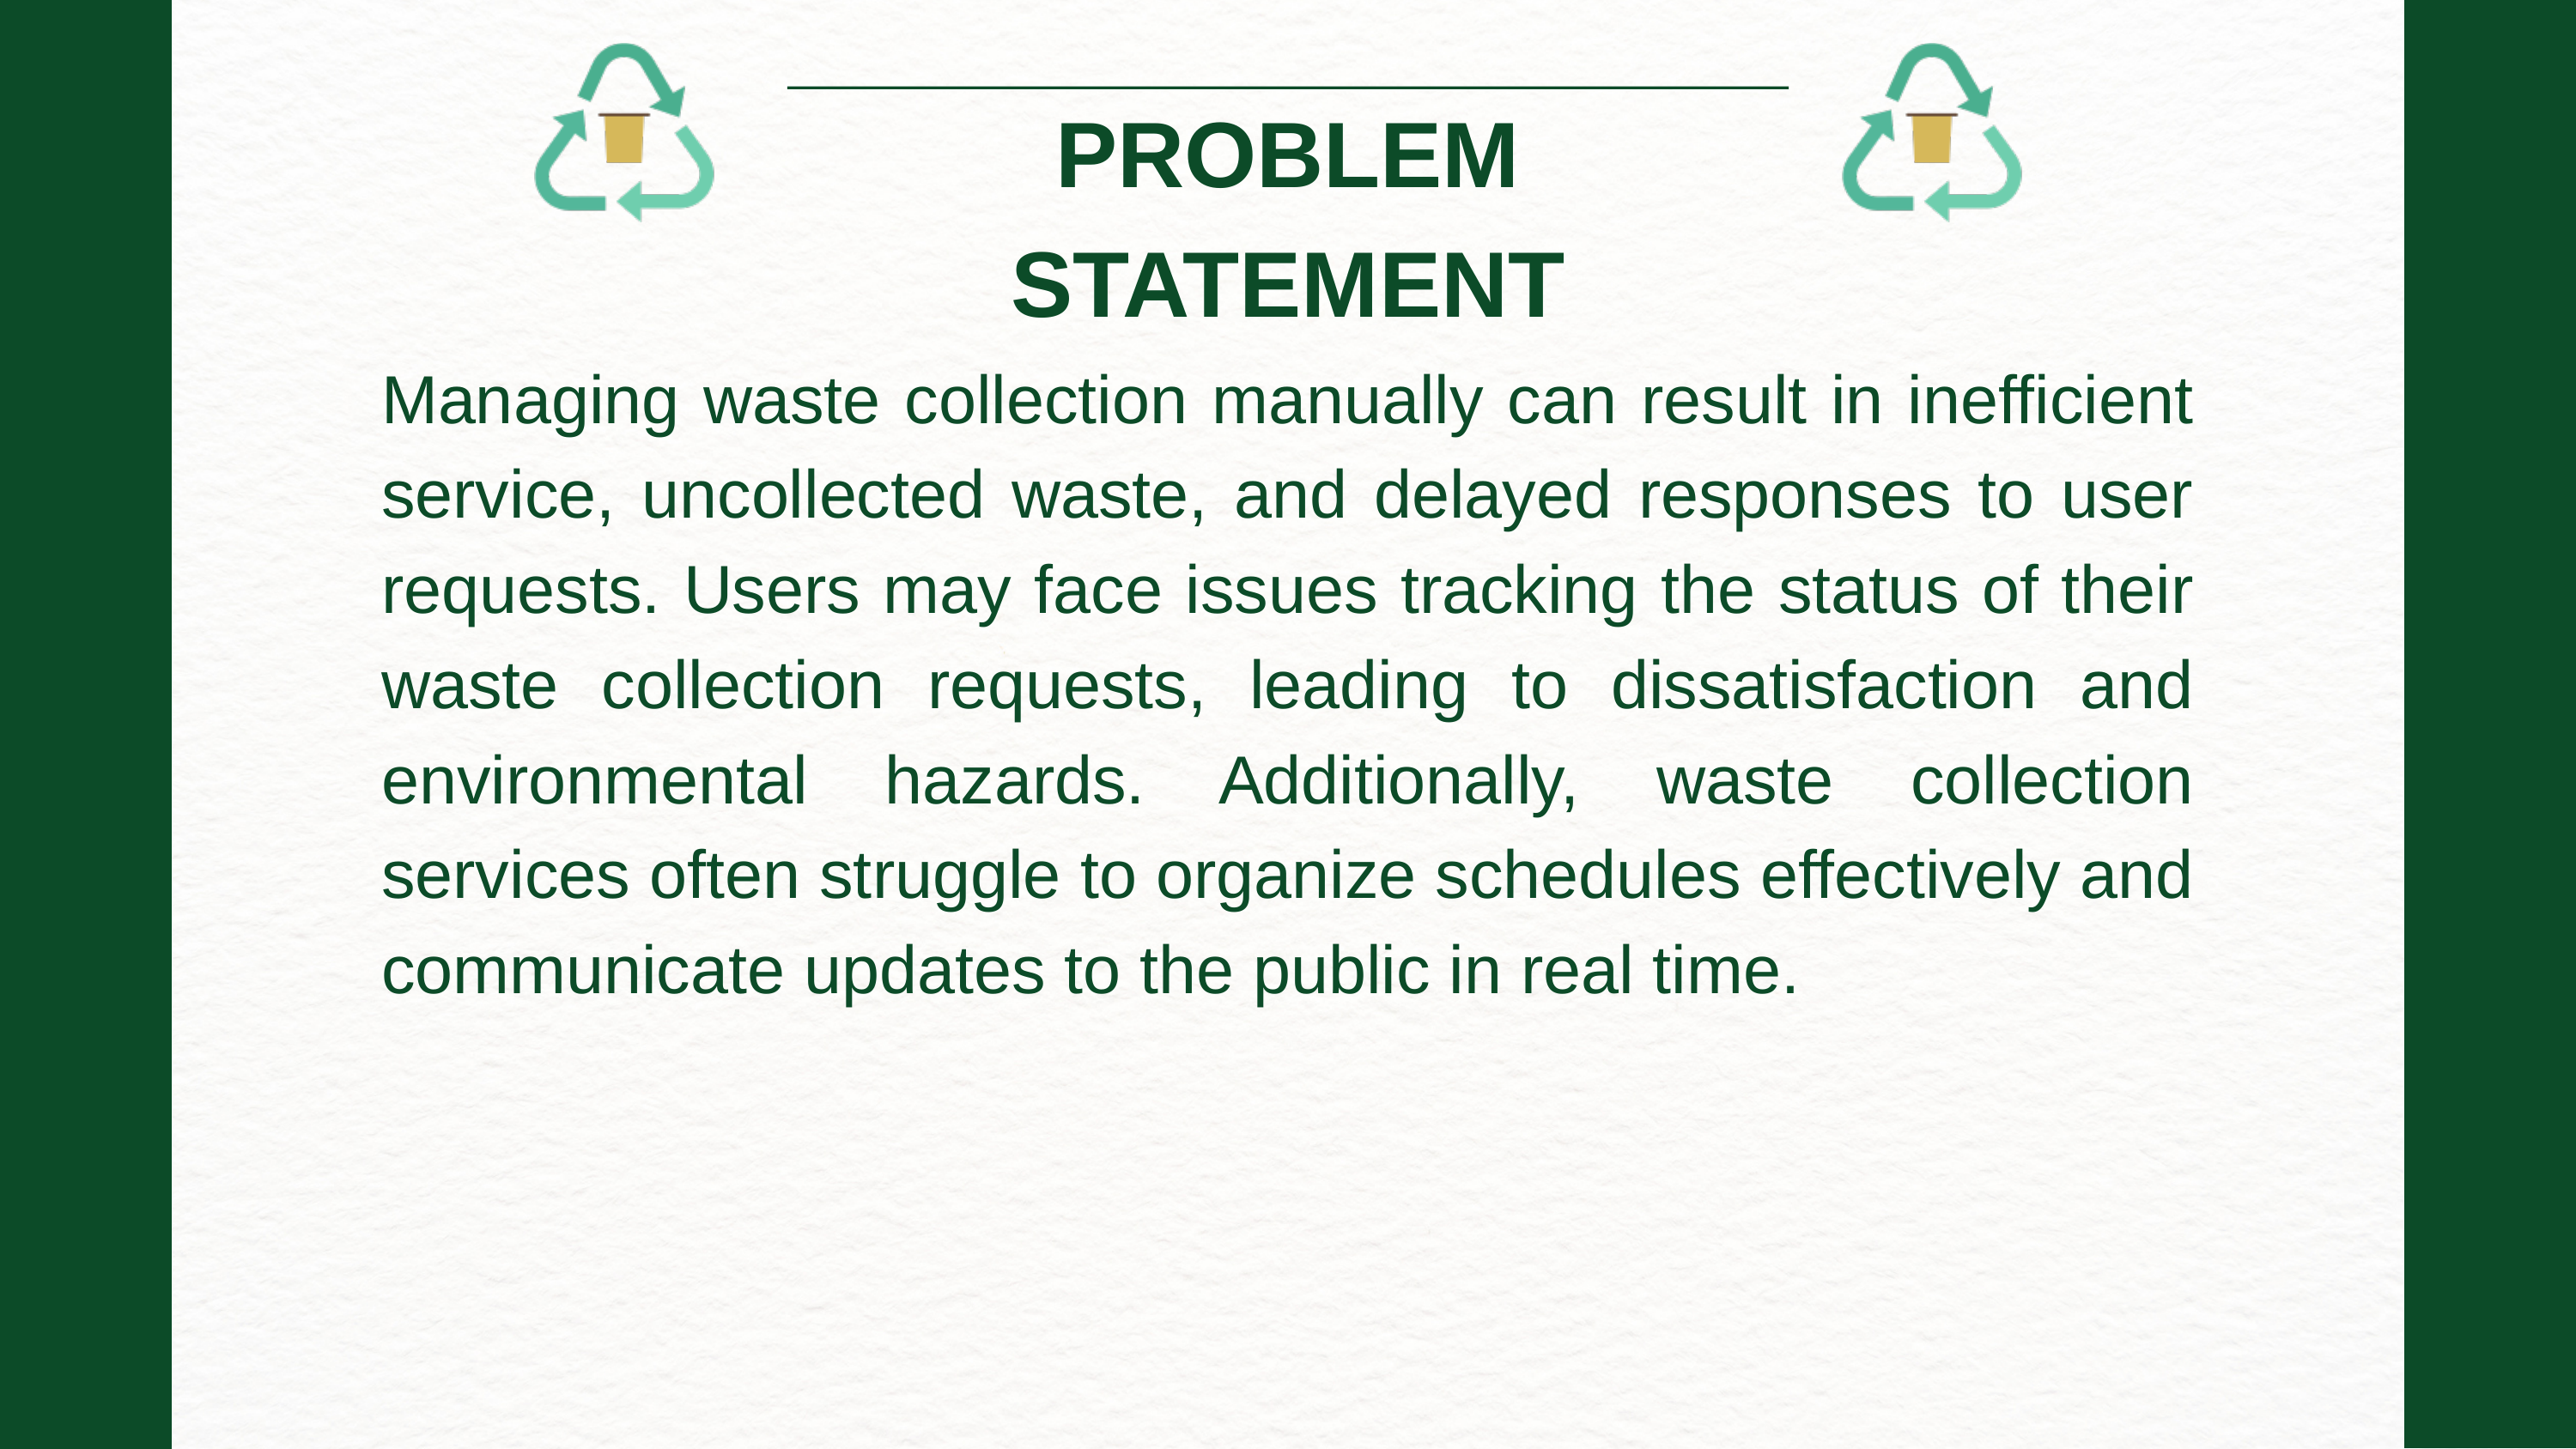

PROBLEM STATEMENT

Managing waste collection manually can result in inefficient service, uncollected waste, and delayed responses to user requests. Users may face issues tracking the status of their waste collection requests, leading to dissatisfaction and environmental hazards. Additionally, waste collection services often struggle to organize schedules effectively and communicate updates to the public in real time.